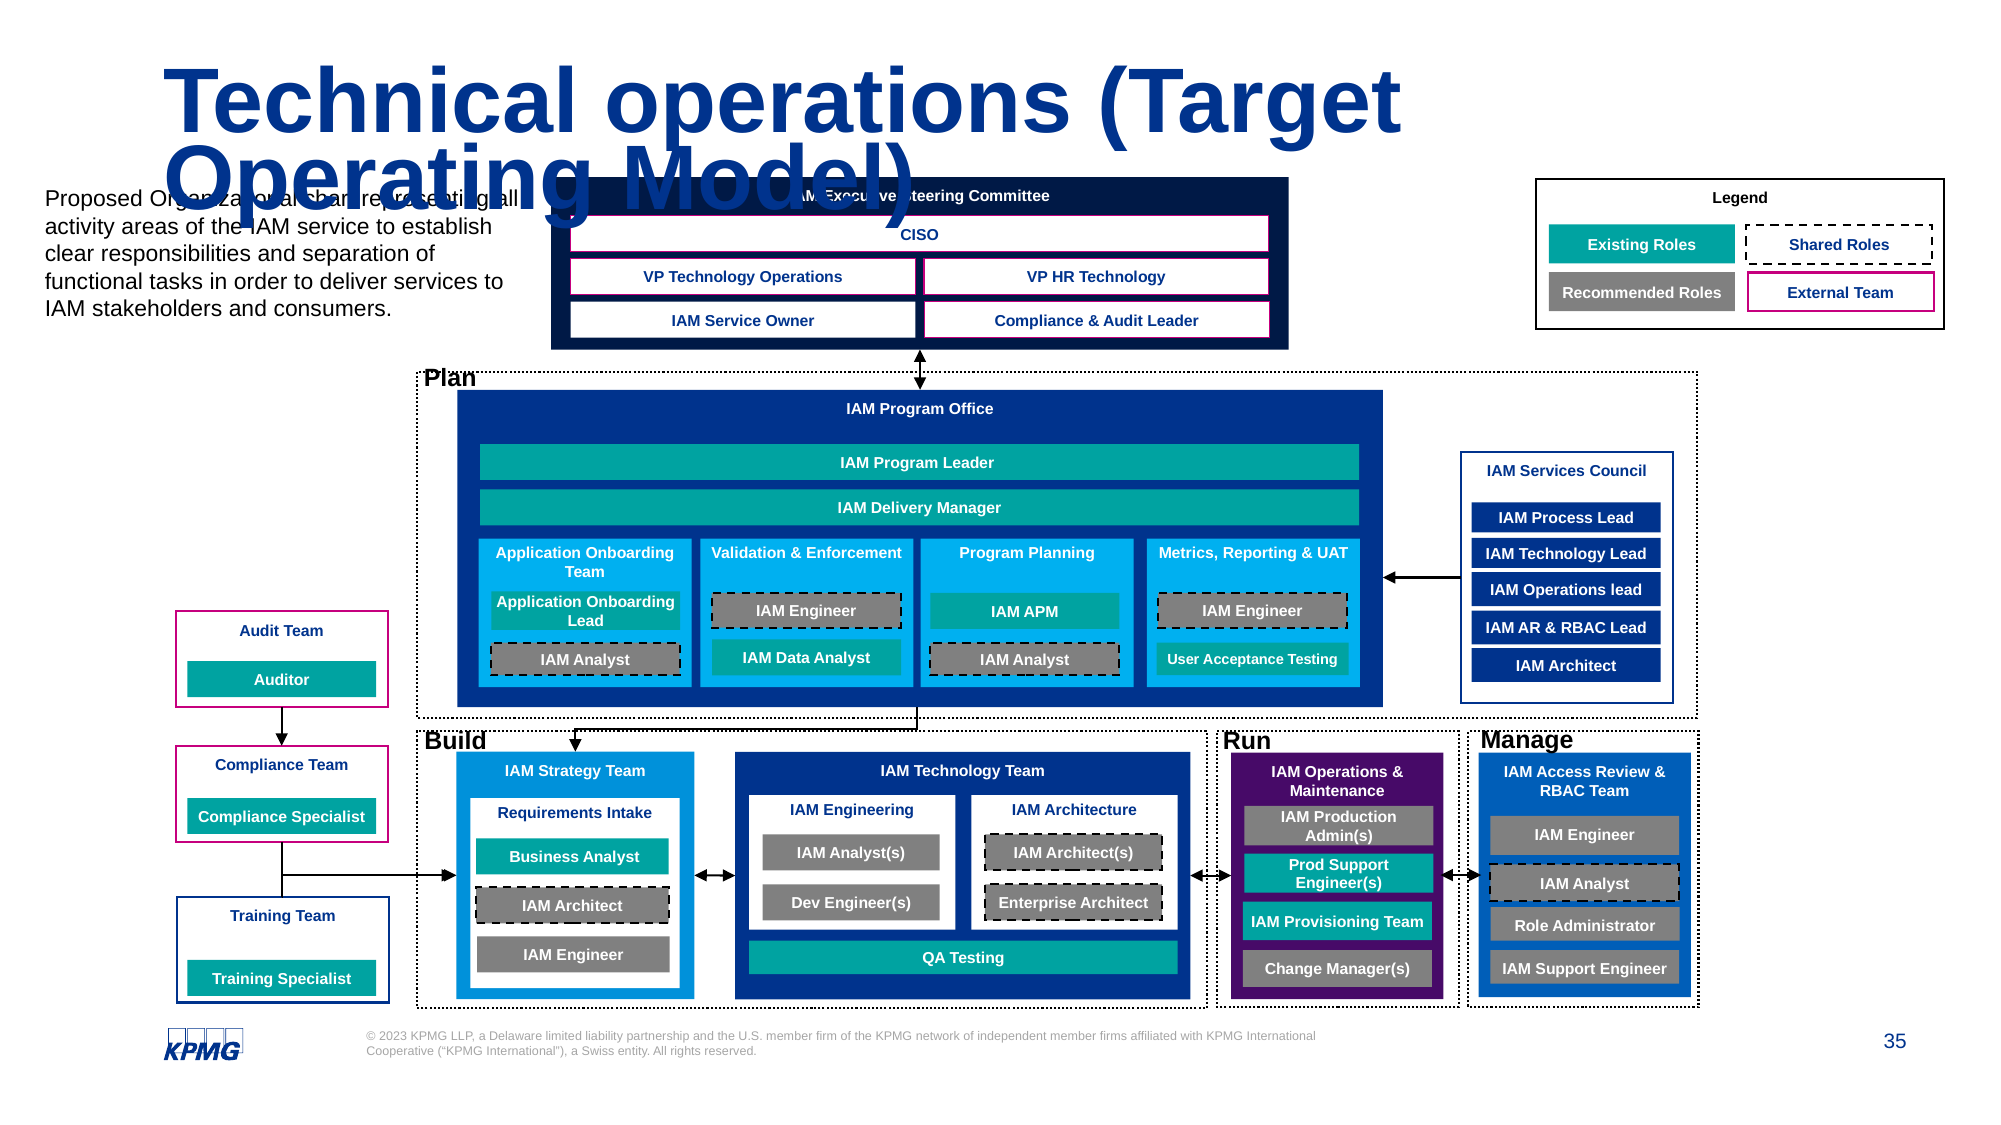

# Technical operations (Target Operating Model)
Existing Roles
Shared Roles
Proposed Organizational chart representing all activity areas of the IAM service to establish clear responsibilities and separation of functional tasks in order to deliver services to IAM stakeholders and consumers.
IAM Executive Steering Committee

Legend

Recommended Roles
External Team
CISO
VP Technology Operations
VP HR Technology
IAM Service Owner
Compliance & Audit Leader
Plan

IAM Program Office

IAM Program Leader
IAM Process Lead
IAM Technology Lead
IAM Services Council

IAM Operations lead
IAM Delivery Manager
IAM AR & RBAC Lead
Application Onboarding Team
Validation & Enforcement
Program Planning
Metrics, Reporting & UAT
Application Onboarding Lead
IAM Architect
Auditor
Application Onboarding Lead
IAM APM
IAM Engineer
IAM Engineer
Audit Team

IAM Data Analyst
IAM Analyst
IAM Analyst
User Acceptance Testing
Manage
Run
Build
Compliance Specialist

Compliance Team

IAM Strategy Team

IAM Technology Team

IAM Production Admin(s)
IAM Operations & Maintenance

Prod Support Engineer(s)
IAM Provisioning Team
IAM Access Review & RBAC Team

IAM Architecture
IAM Engineering
Requirements Intake
IAM Engineer
IAM Analyst(s)
IAM Architect(s)
 Business Analyst
IAM Analyst
Change Manager(s)
Training Specialist
Enterprise Architect
Dev Engineer(s)
IAM Architect
Training Team

Role Administrator
IAM Engineer
QA Testing
IAM Support Engineer